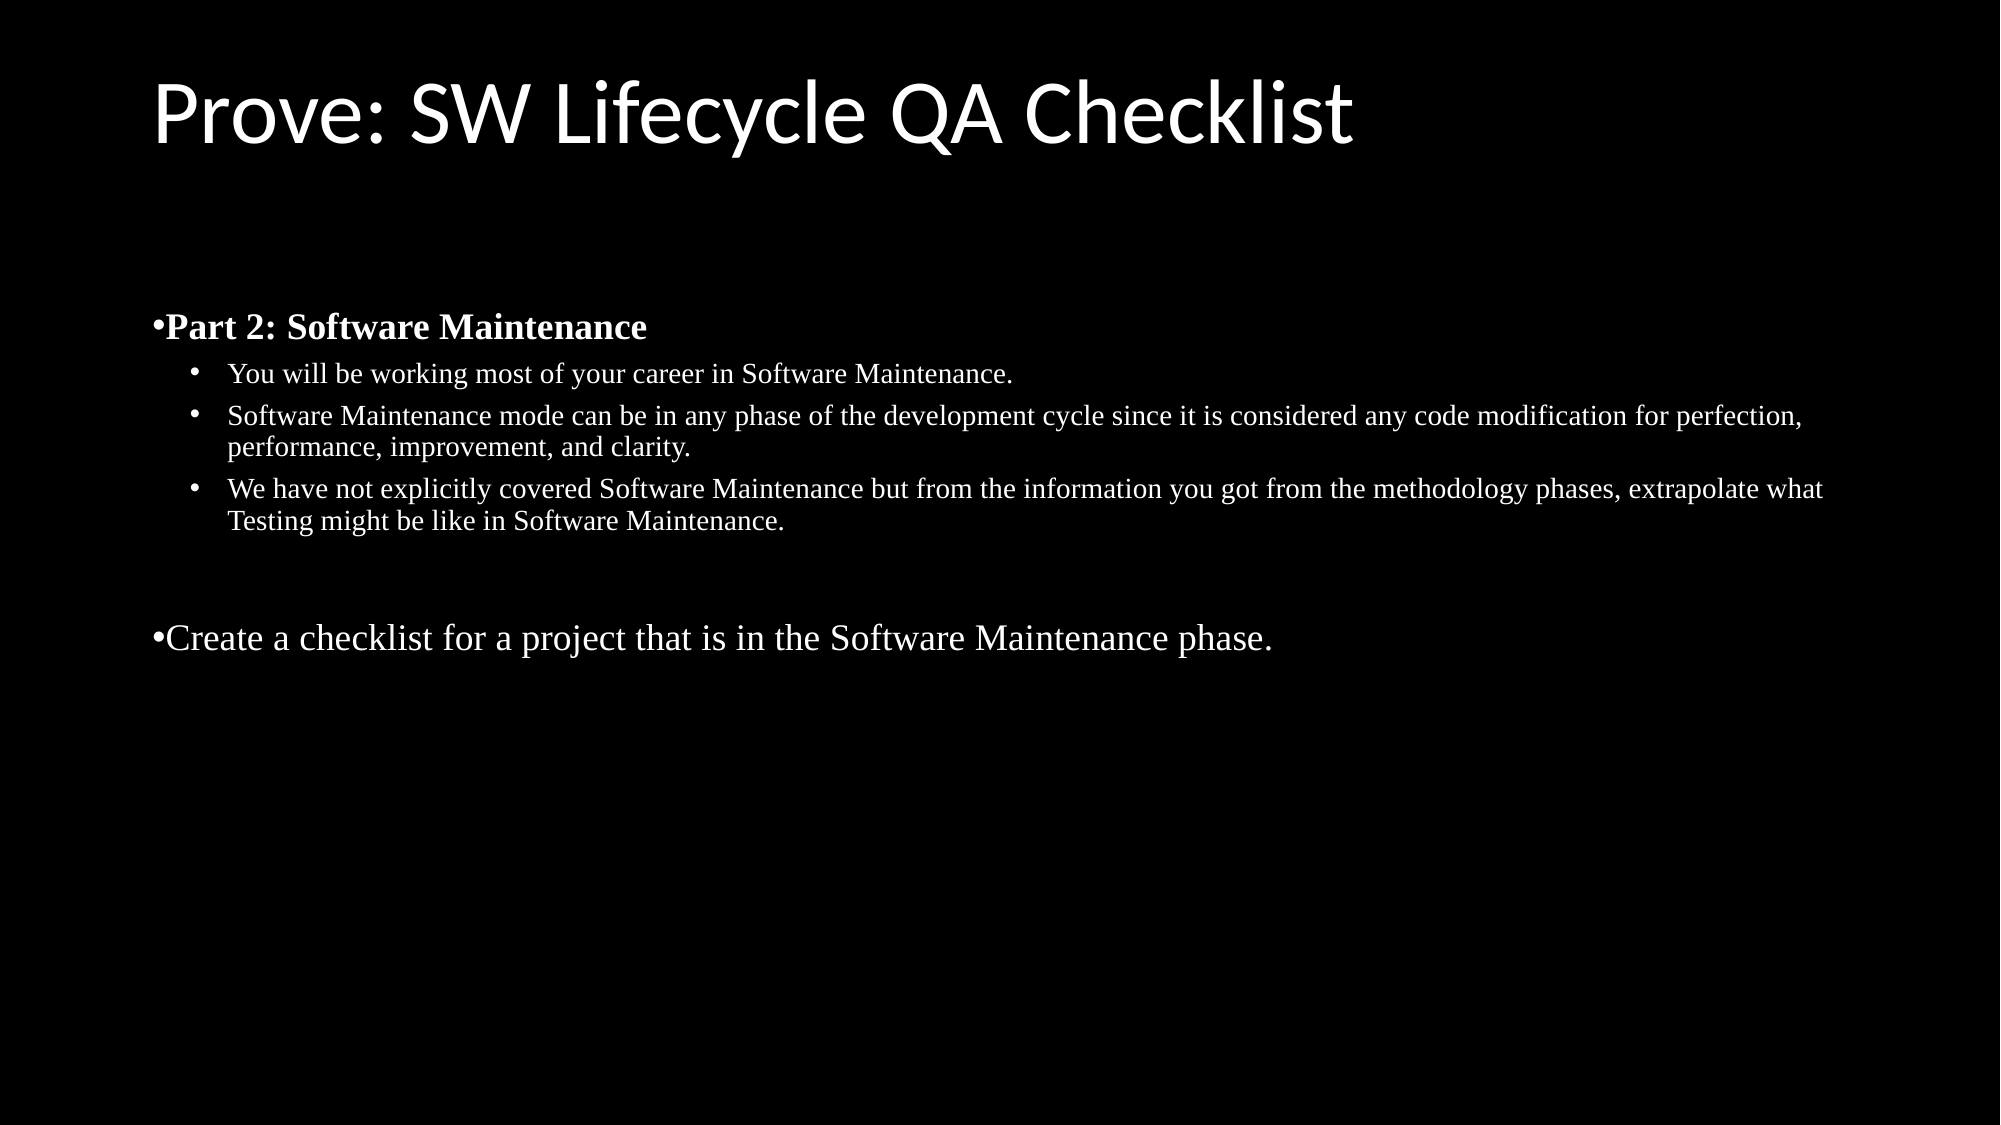

# Prove: SW Lifecycle QA Checklist
Part 2: Software Maintenance
You will be working most of your career in Software Maintenance.
Software Maintenance mode can be in any phase of the development cycle since it is considered any code modification for perfection, performance, improvement, and clarity.
We have not explicitly covered Software Maintenance but from the information you got from the methodology phases, extrapolate what Testing might be like in Software Maintenance.

Create a checklist for a project that is in the Software Maintenance phase.